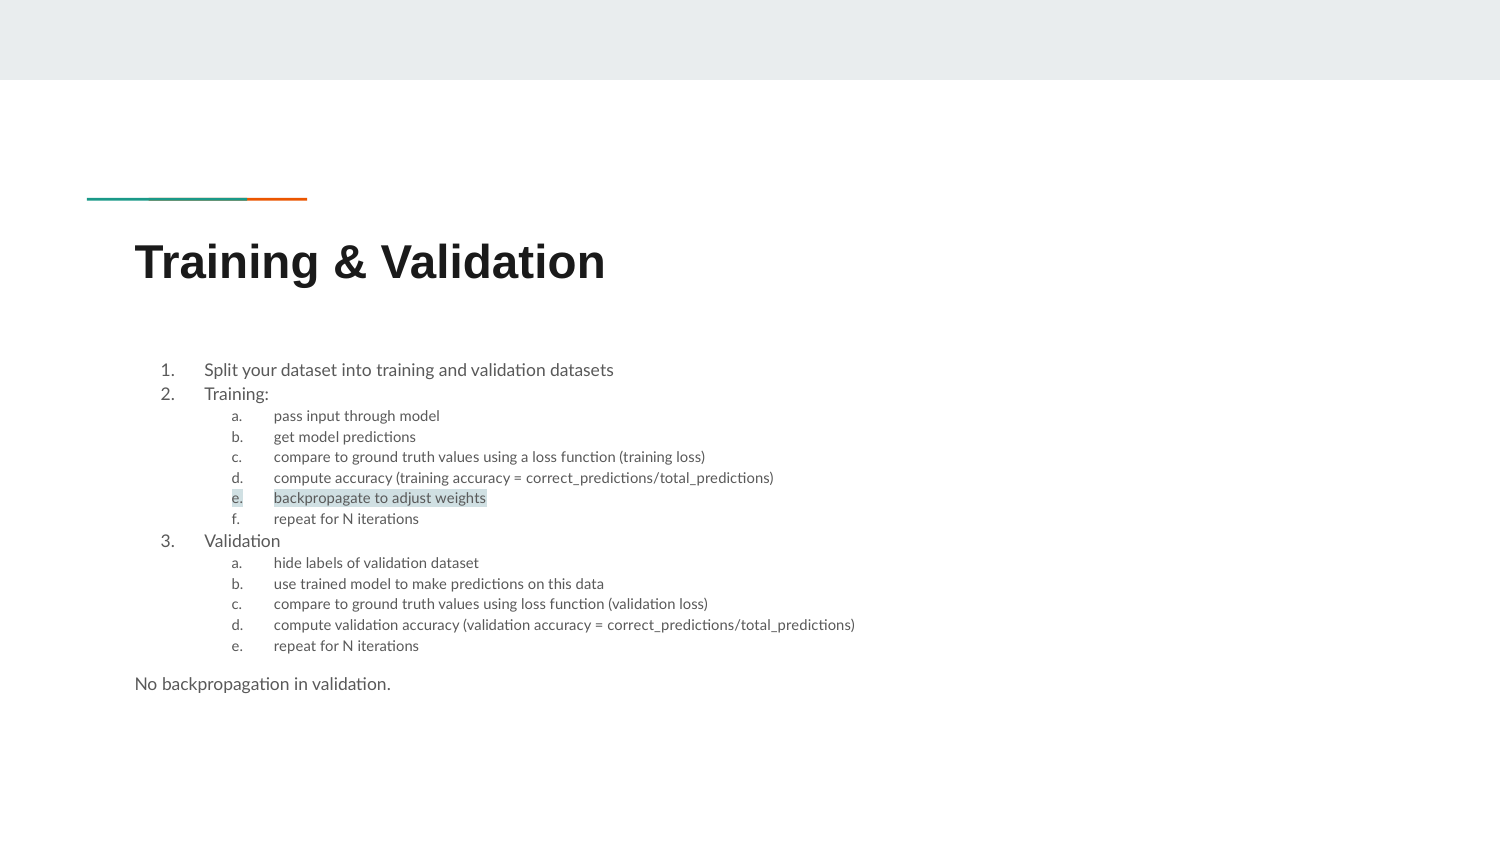

# Training & Validation
Split your dataset into training and validation datasets
Training:
pass input through model
get model predictions
compare to ground truth values using a loss function (training loss)
compute accuracy (training accuracy = correct_predictions/total_predictions)
backpropagate to adjust weights
repeat for N iterations
Validation
hide labels of validation dataset
use trained model to make predictions on this data
compare to ground truth values using loss function (validation loss)
compute validation accuracy (validation accuracy = correct_predictions/total_predictions)
repeat for N iterations
No backpropagation in validation.